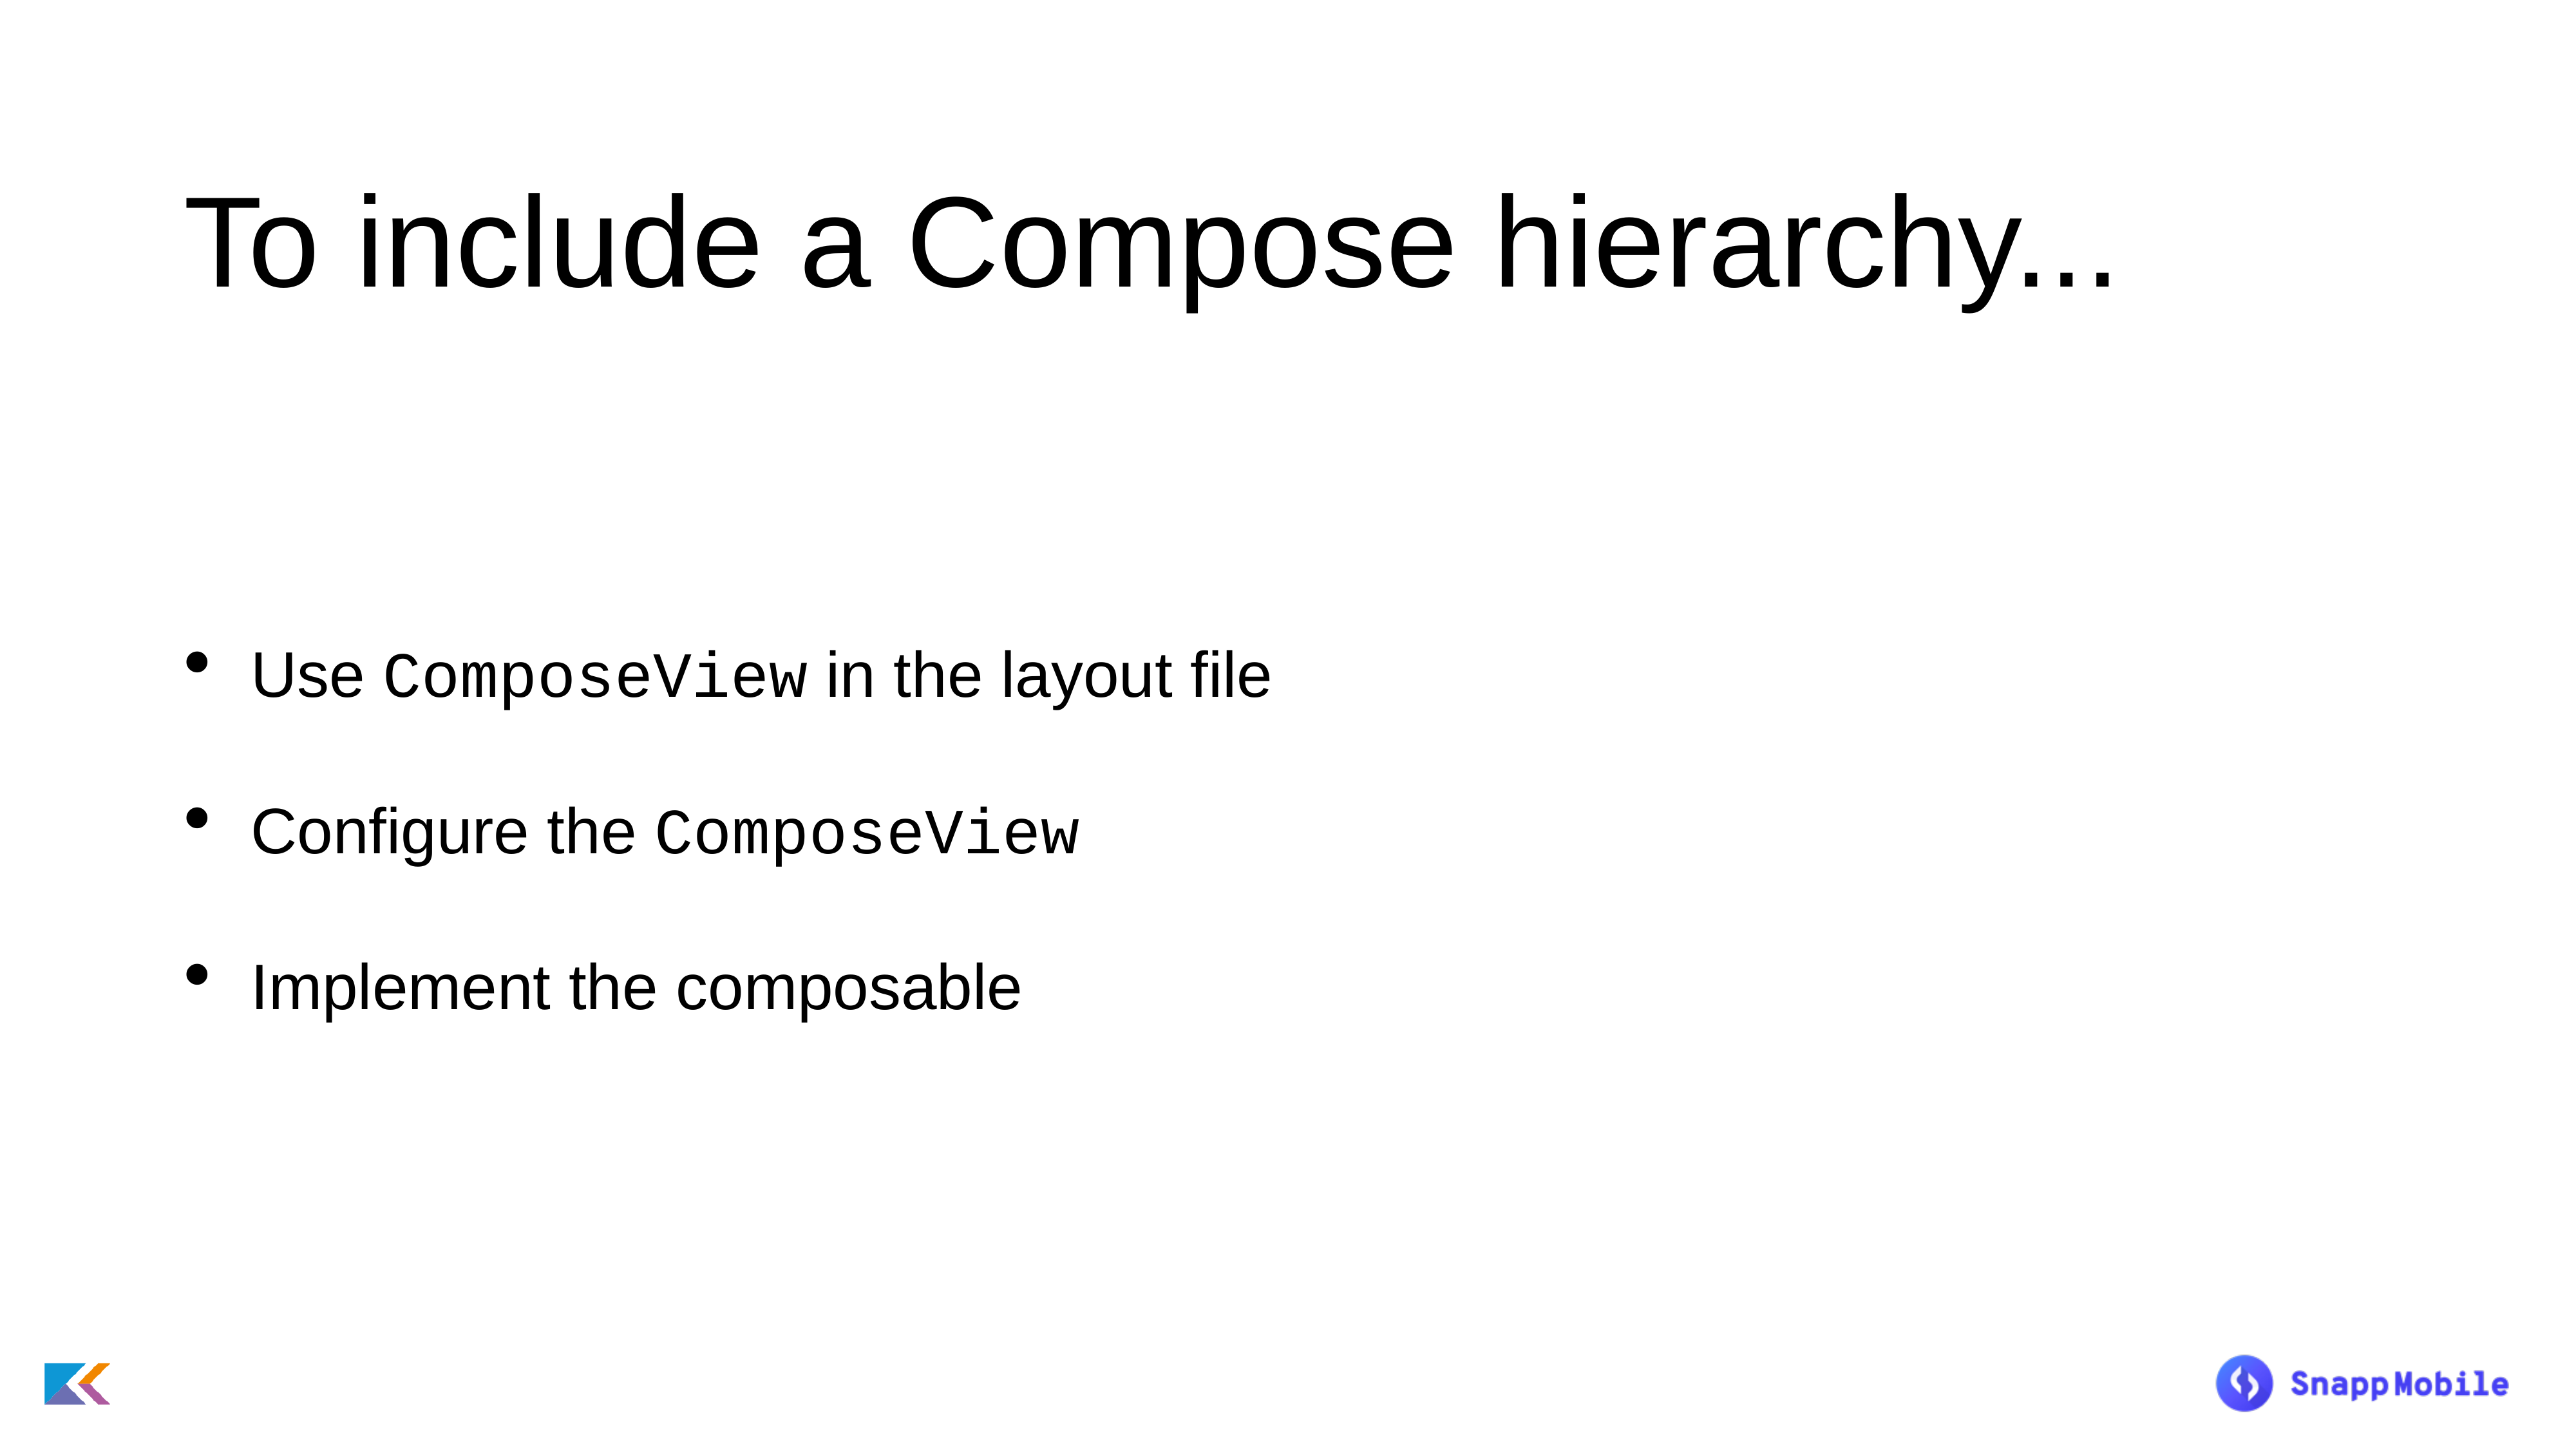

# To include a Compose hierarchy...
Use ComposeView in the layout file
Configure the ComposeView
Implement the composable